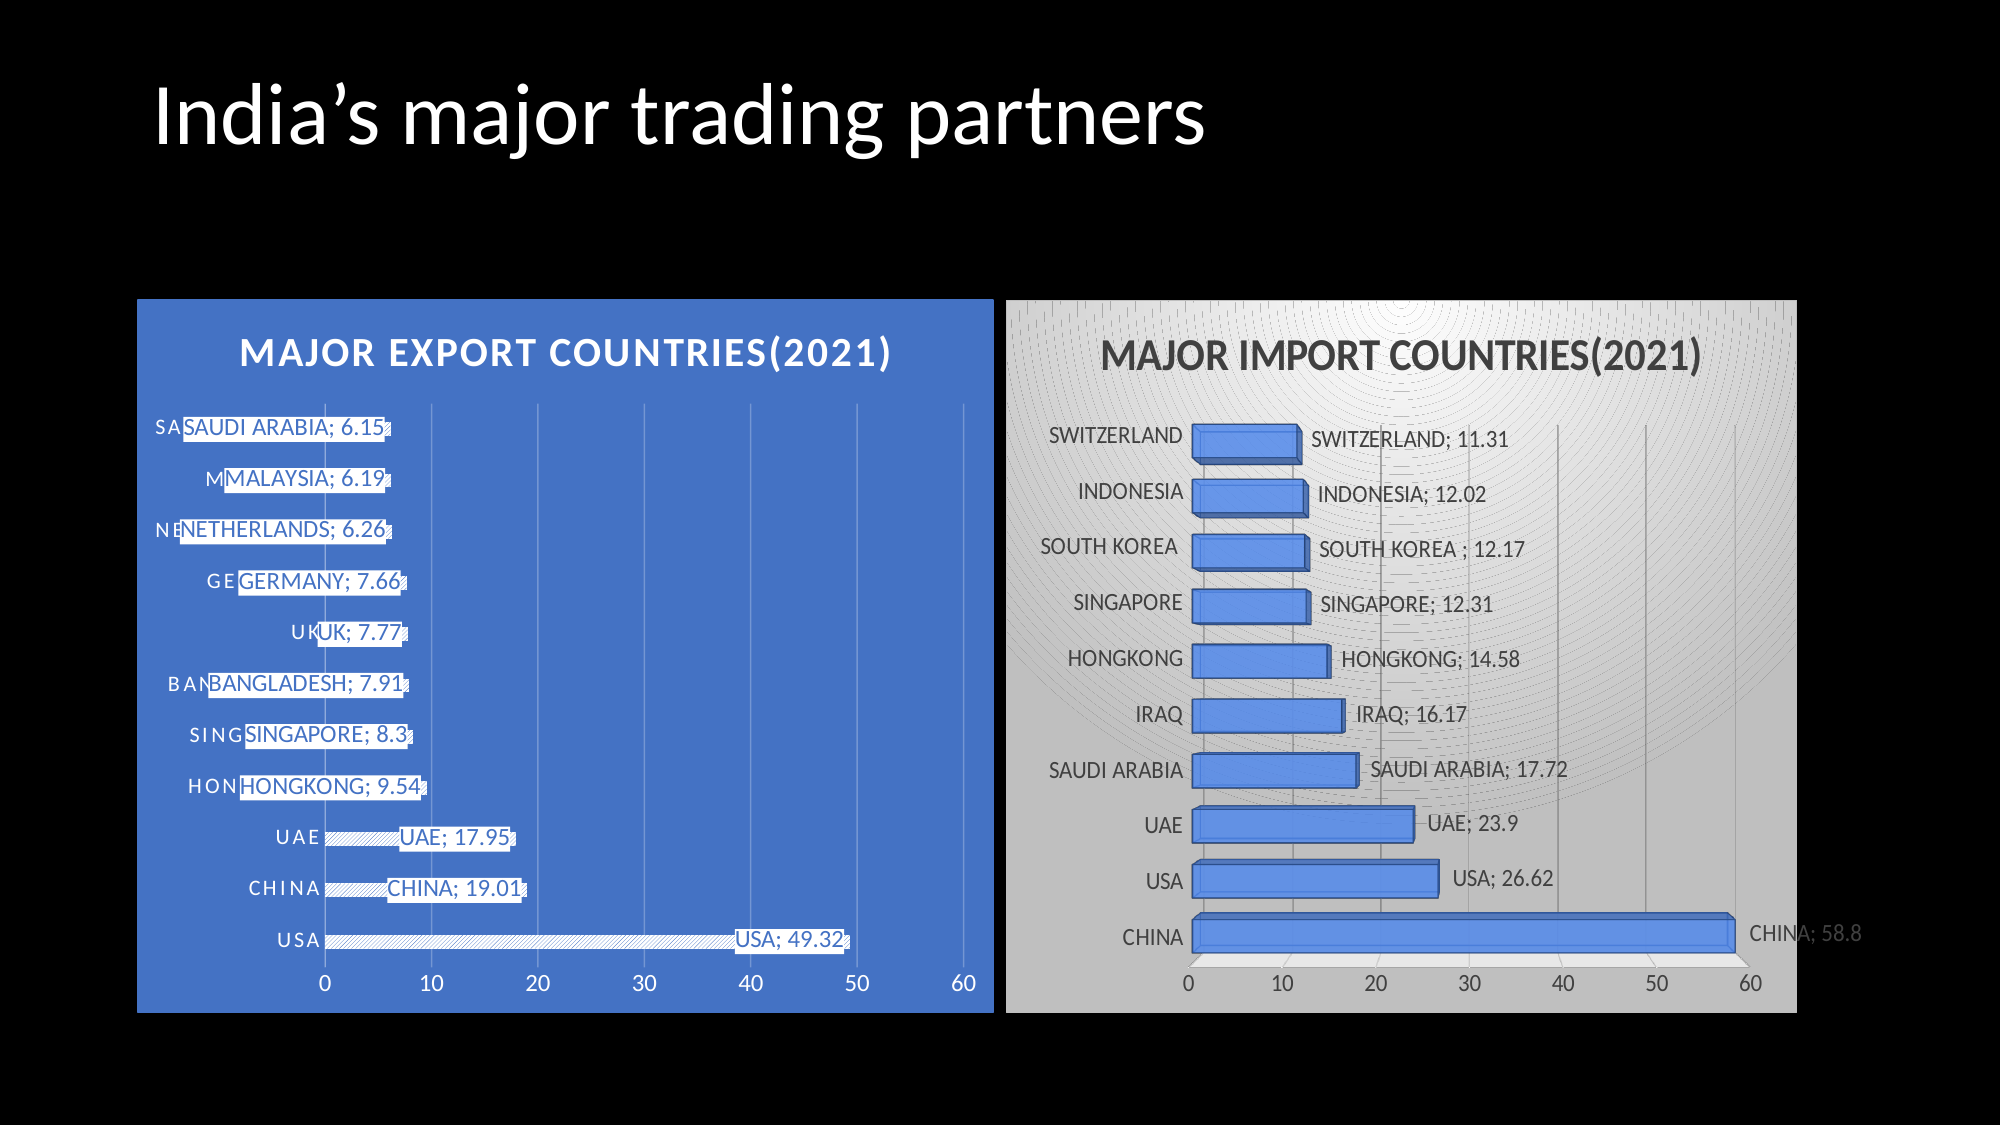

# India’s major trading partners

### Chart: MAJOR EXPORT COUNTRIES(2021)

| Category | USD |
|---|---|
| USA | 49.32 |
| CHINA | 19.01 |
| UAE | 17.95 |
| HONGKONG | 9.54 |
| SINGAPORE | 8.3 |
| BANGLADESH | 7.91 |
| UK | 7.77 |
| GERMANY | 7.66 |
| NETHERLANDS | 6.26 |
| MALAYSIA | 6.19 |
| SAUDI ARABIA | 6.15 |

[unsupported chart]